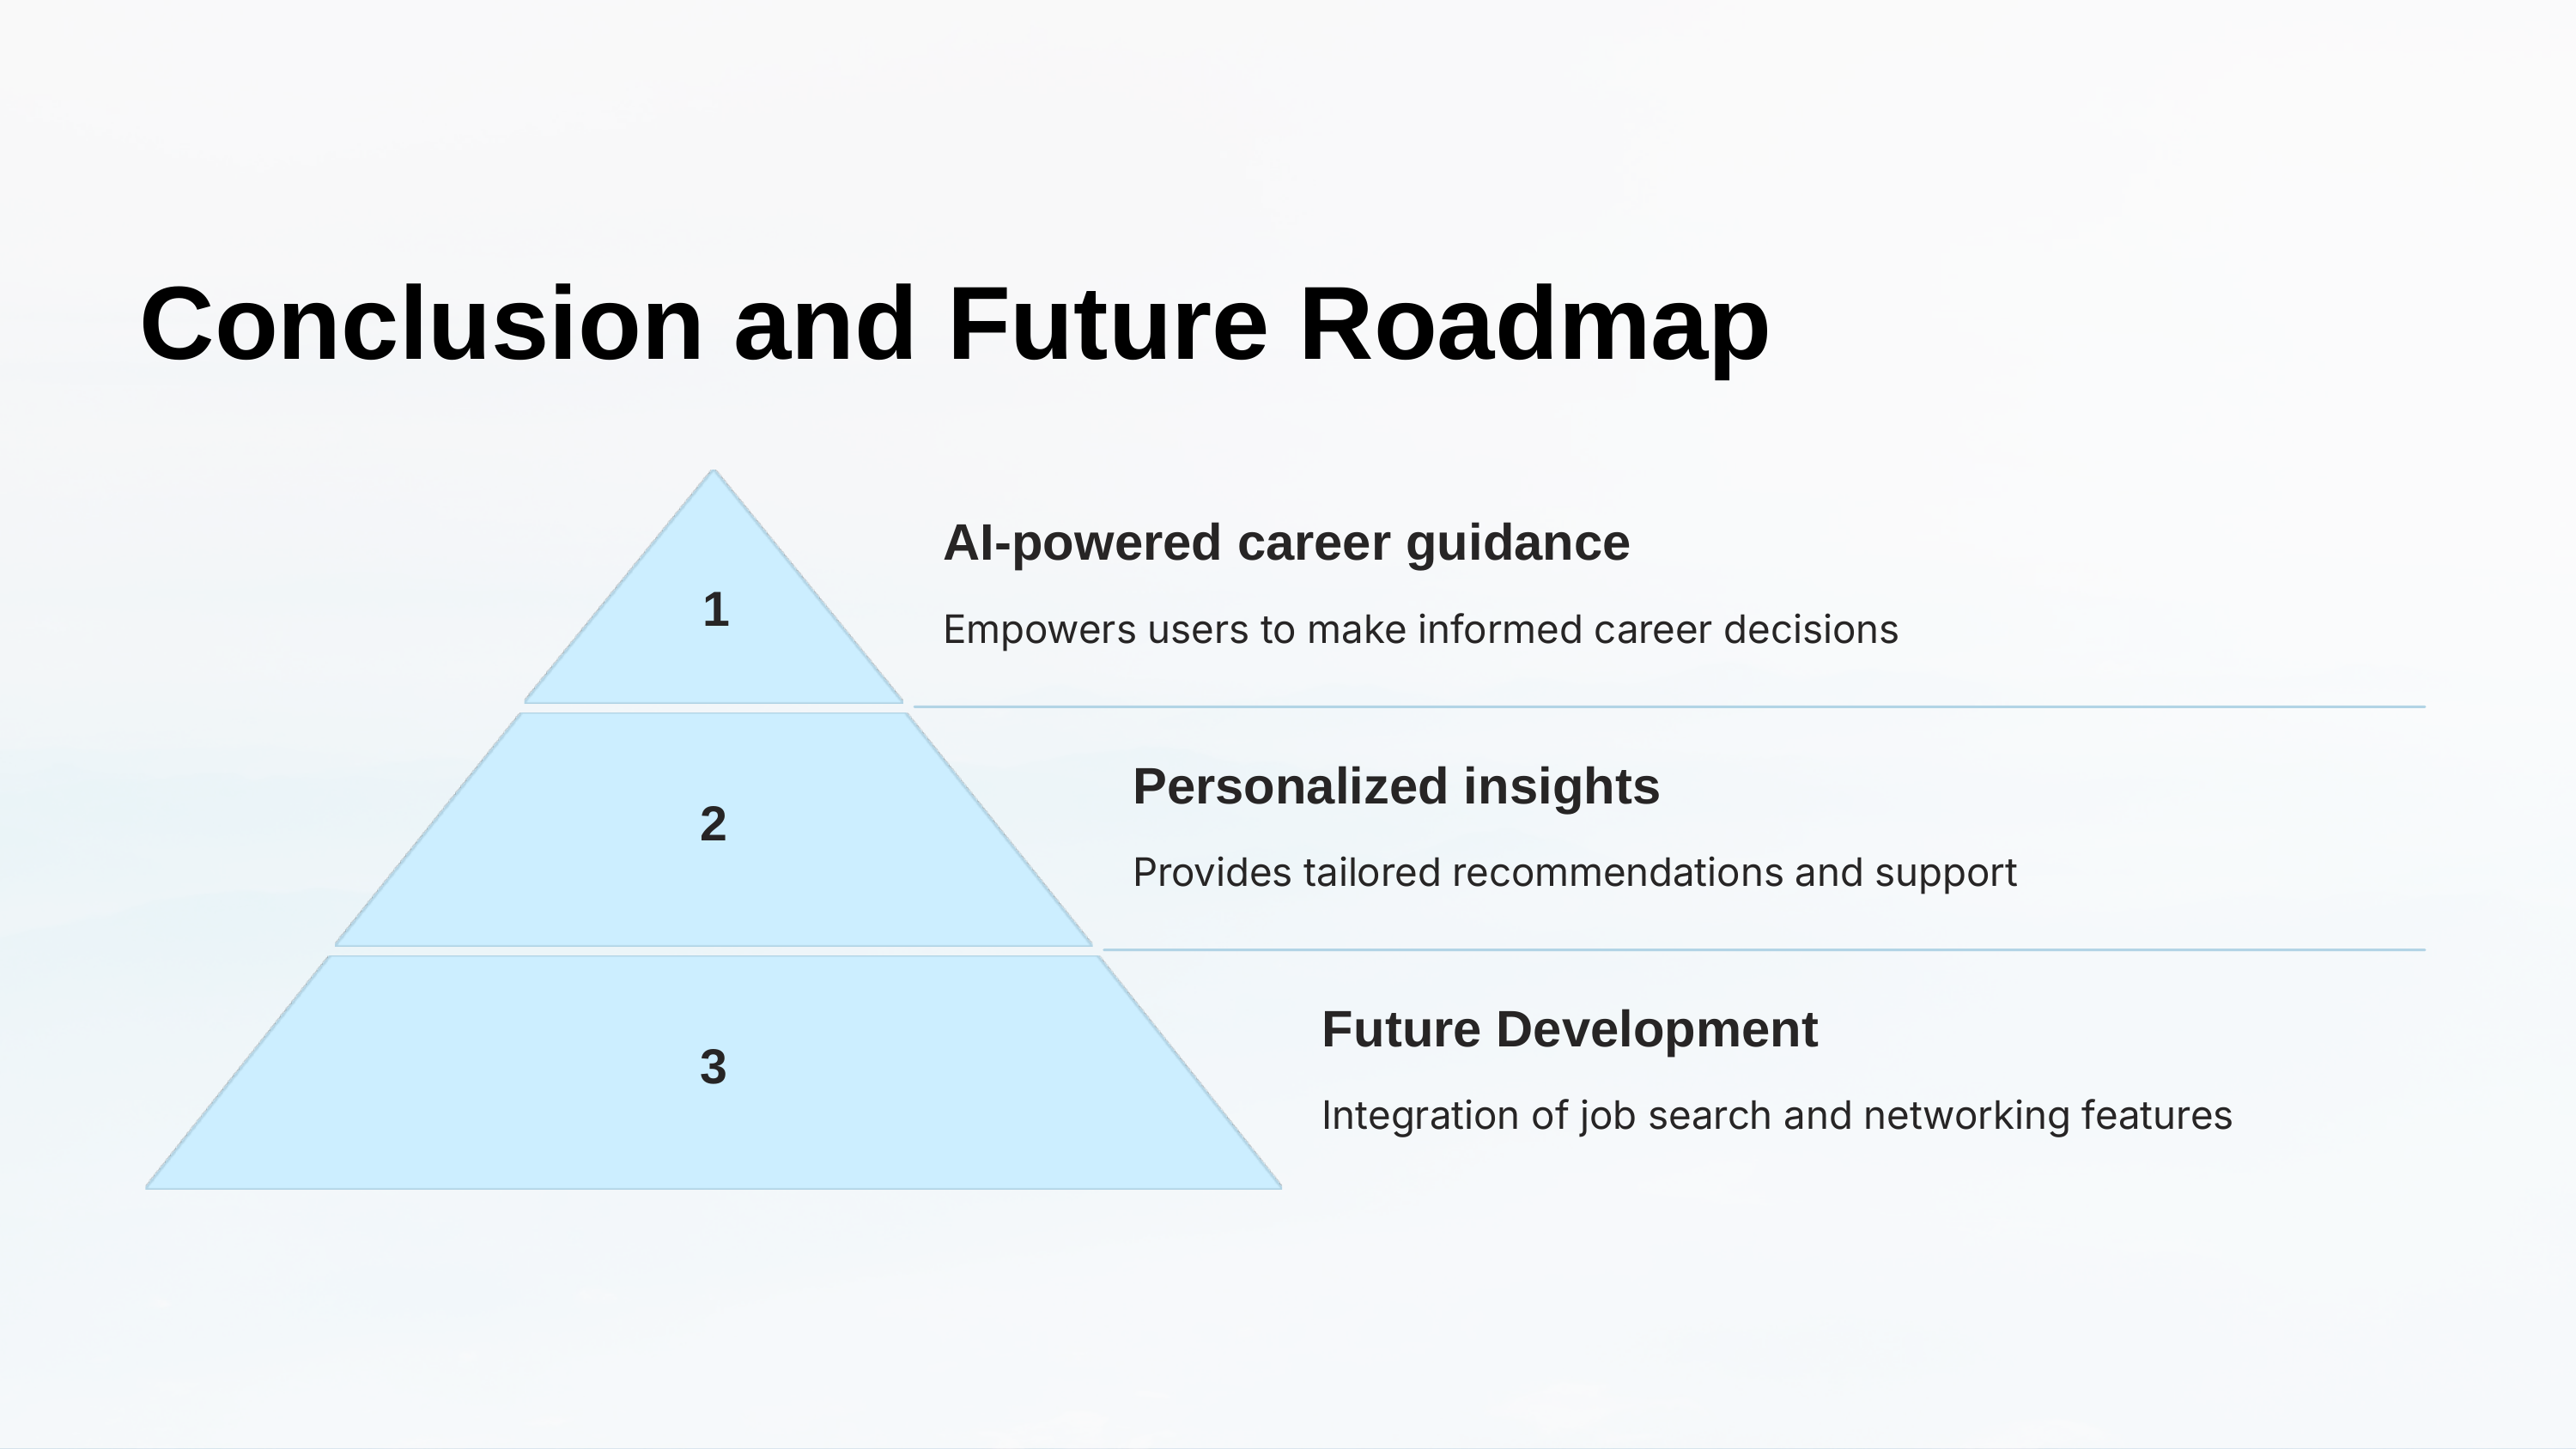

Conclusion and Future Roadmap

AI-powered career guidance
1
Empowers users to make informed career decisions

Personalized insights
2
Provides tailored recommendations and support

Future Development
3
Integration of job search and networking features